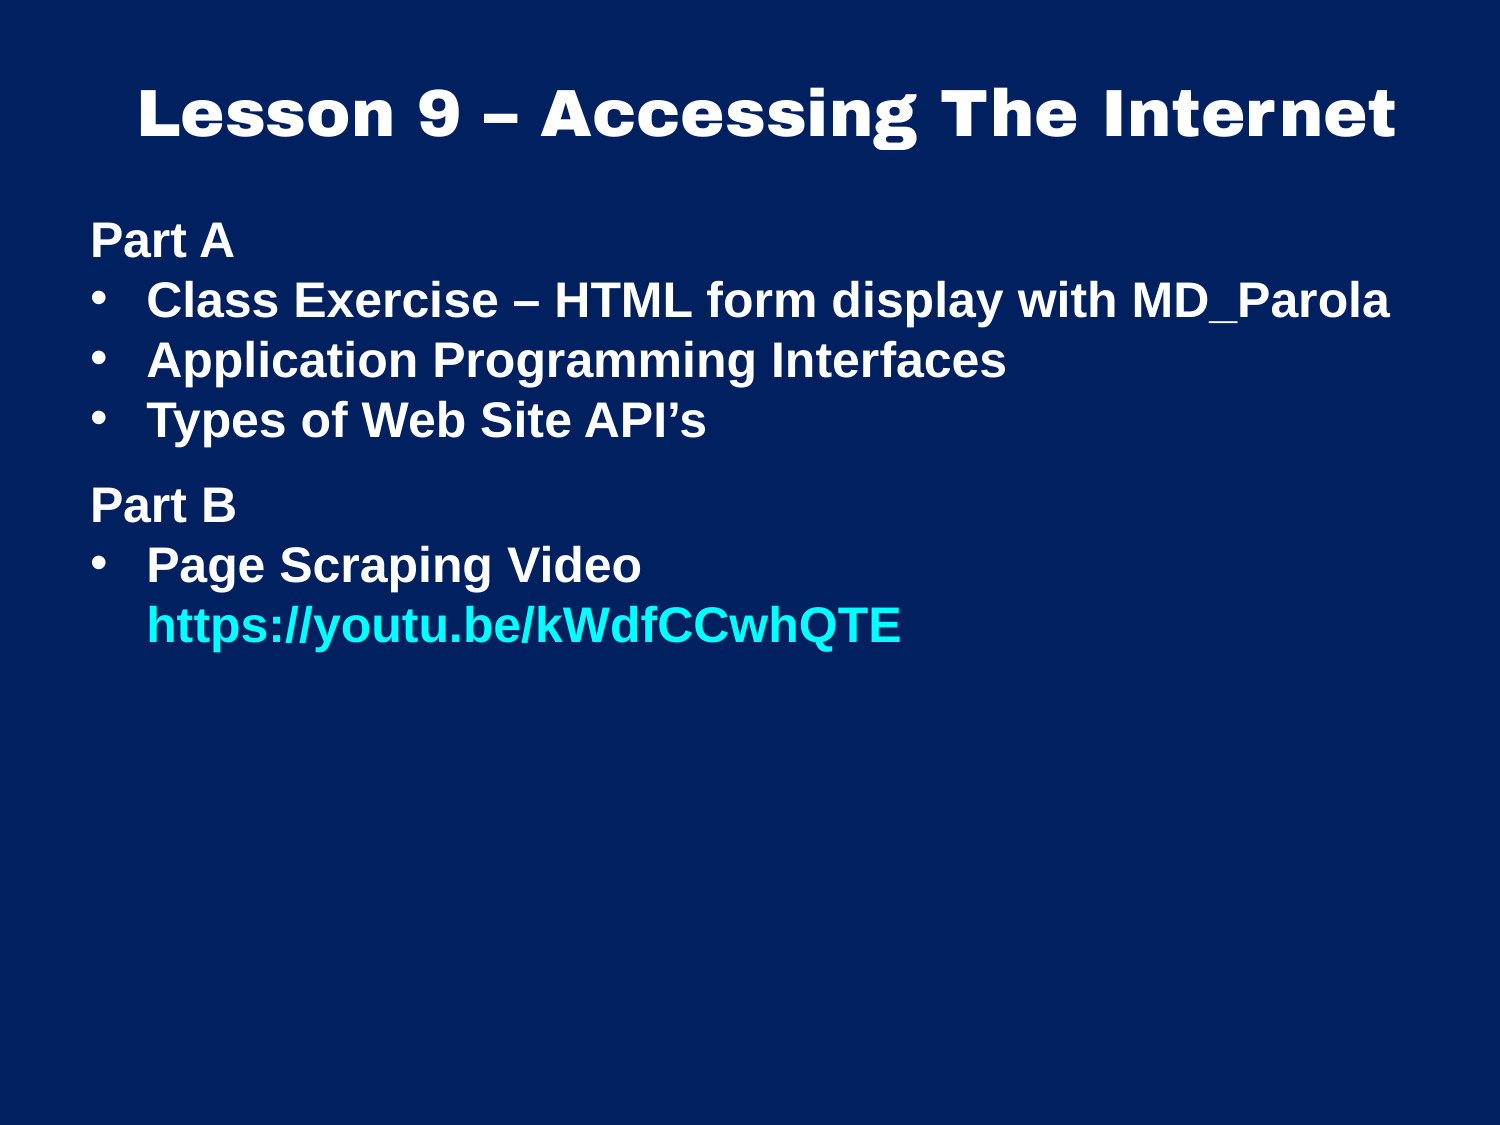

# Lesson 9 – Accessing The Internet
Part A
Class Exercise – HTML form display with MD_Parola
Application Programming Interfaces
Types of Web Site API’s
Part B
Page Scraping Video
https://youtu.be/kWdfCCwhQTE